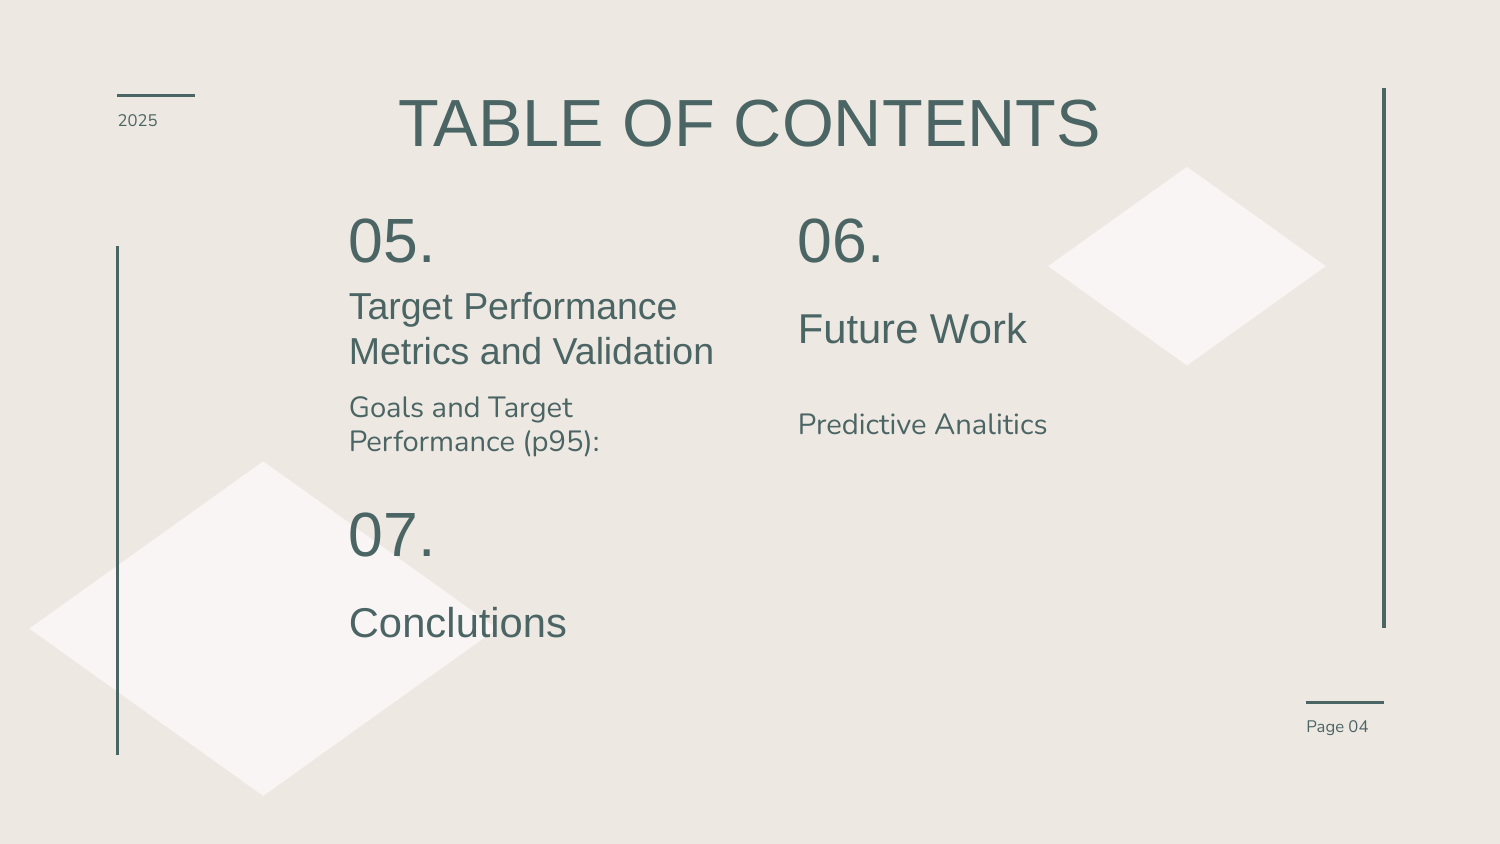

TABLE OF CONTENTS
2025
06.
05.
# Target Performance Metrics and Validation
Future Work
Goals and Target Performance (p95):
Predictive Analitics
07.
Conclutions
Page 04